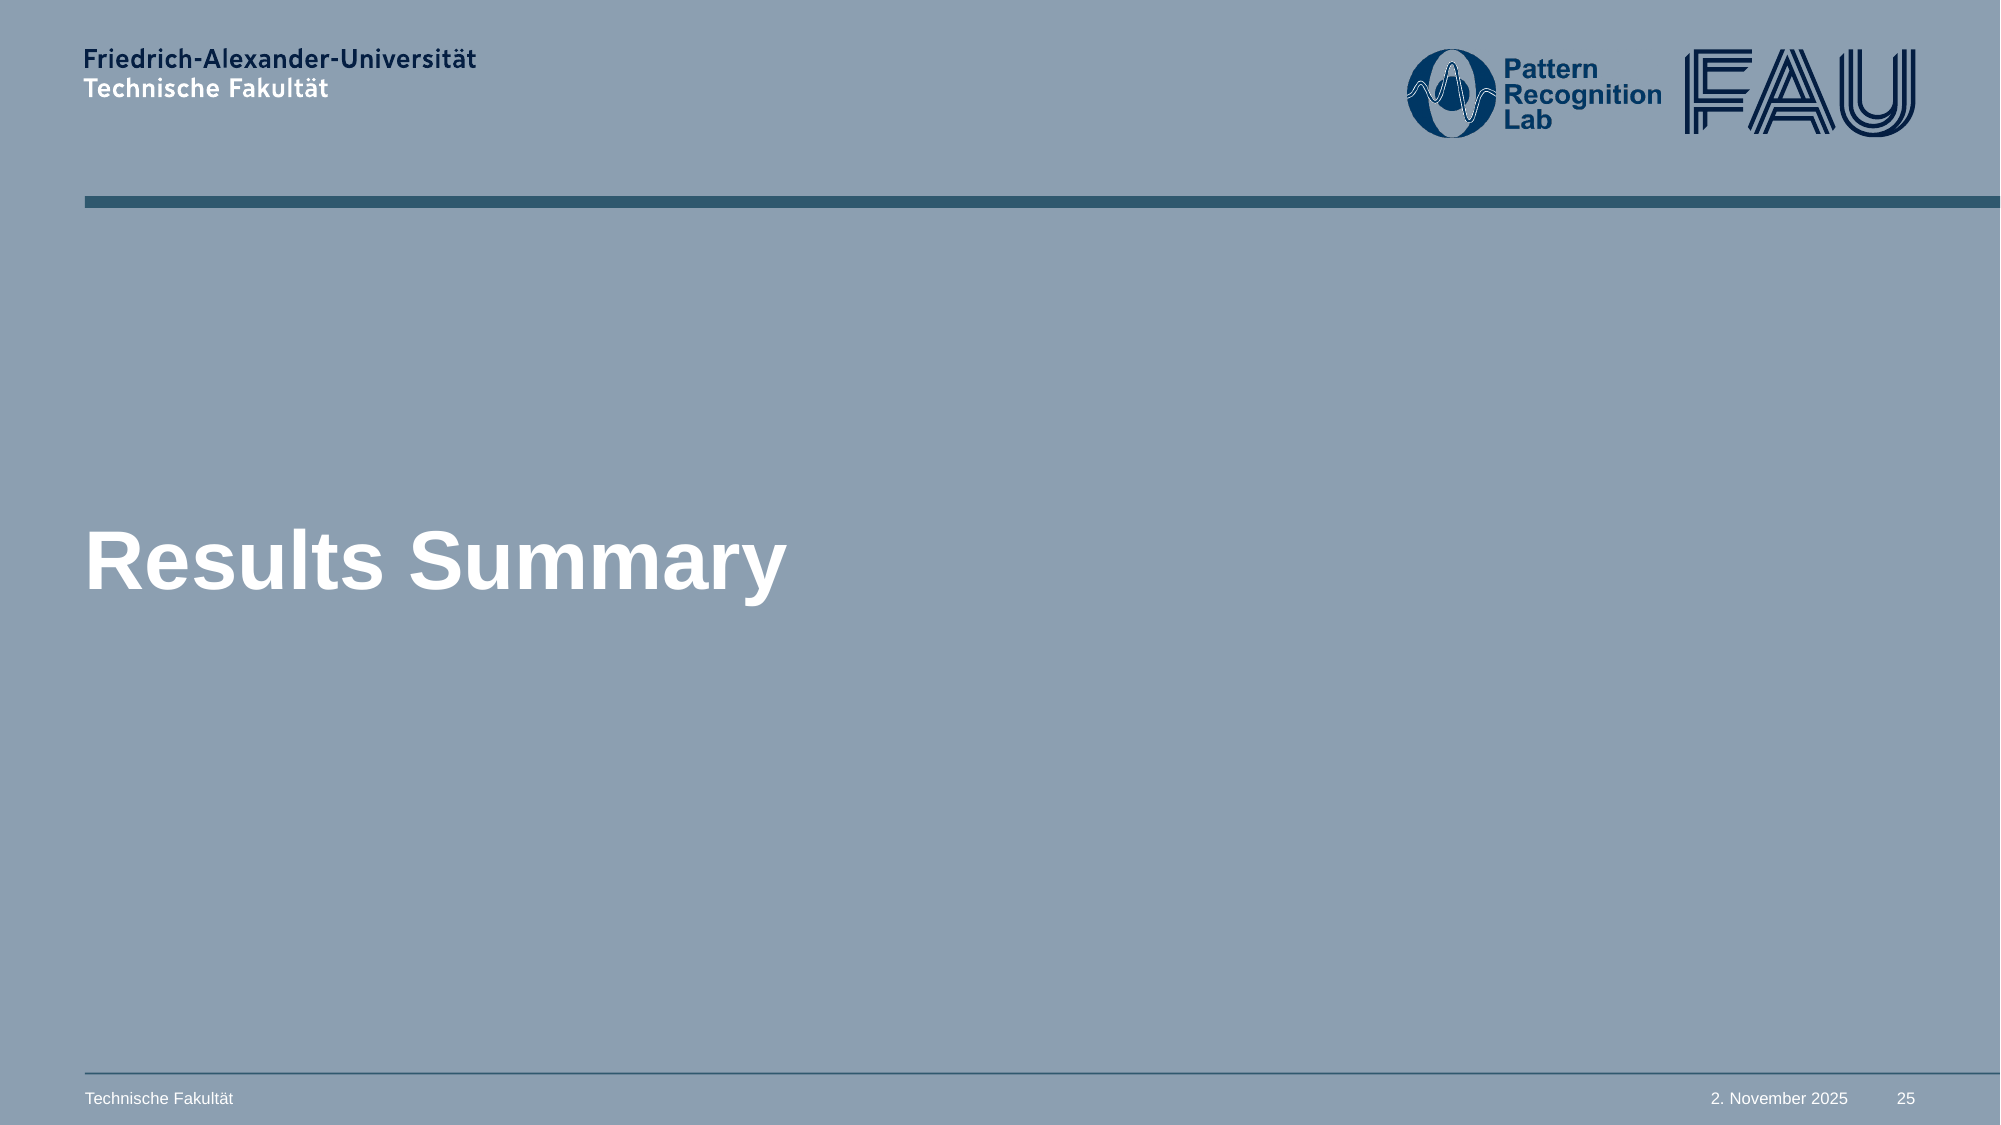

# Results Summary
Technische Fakultät
2. November 2025
25